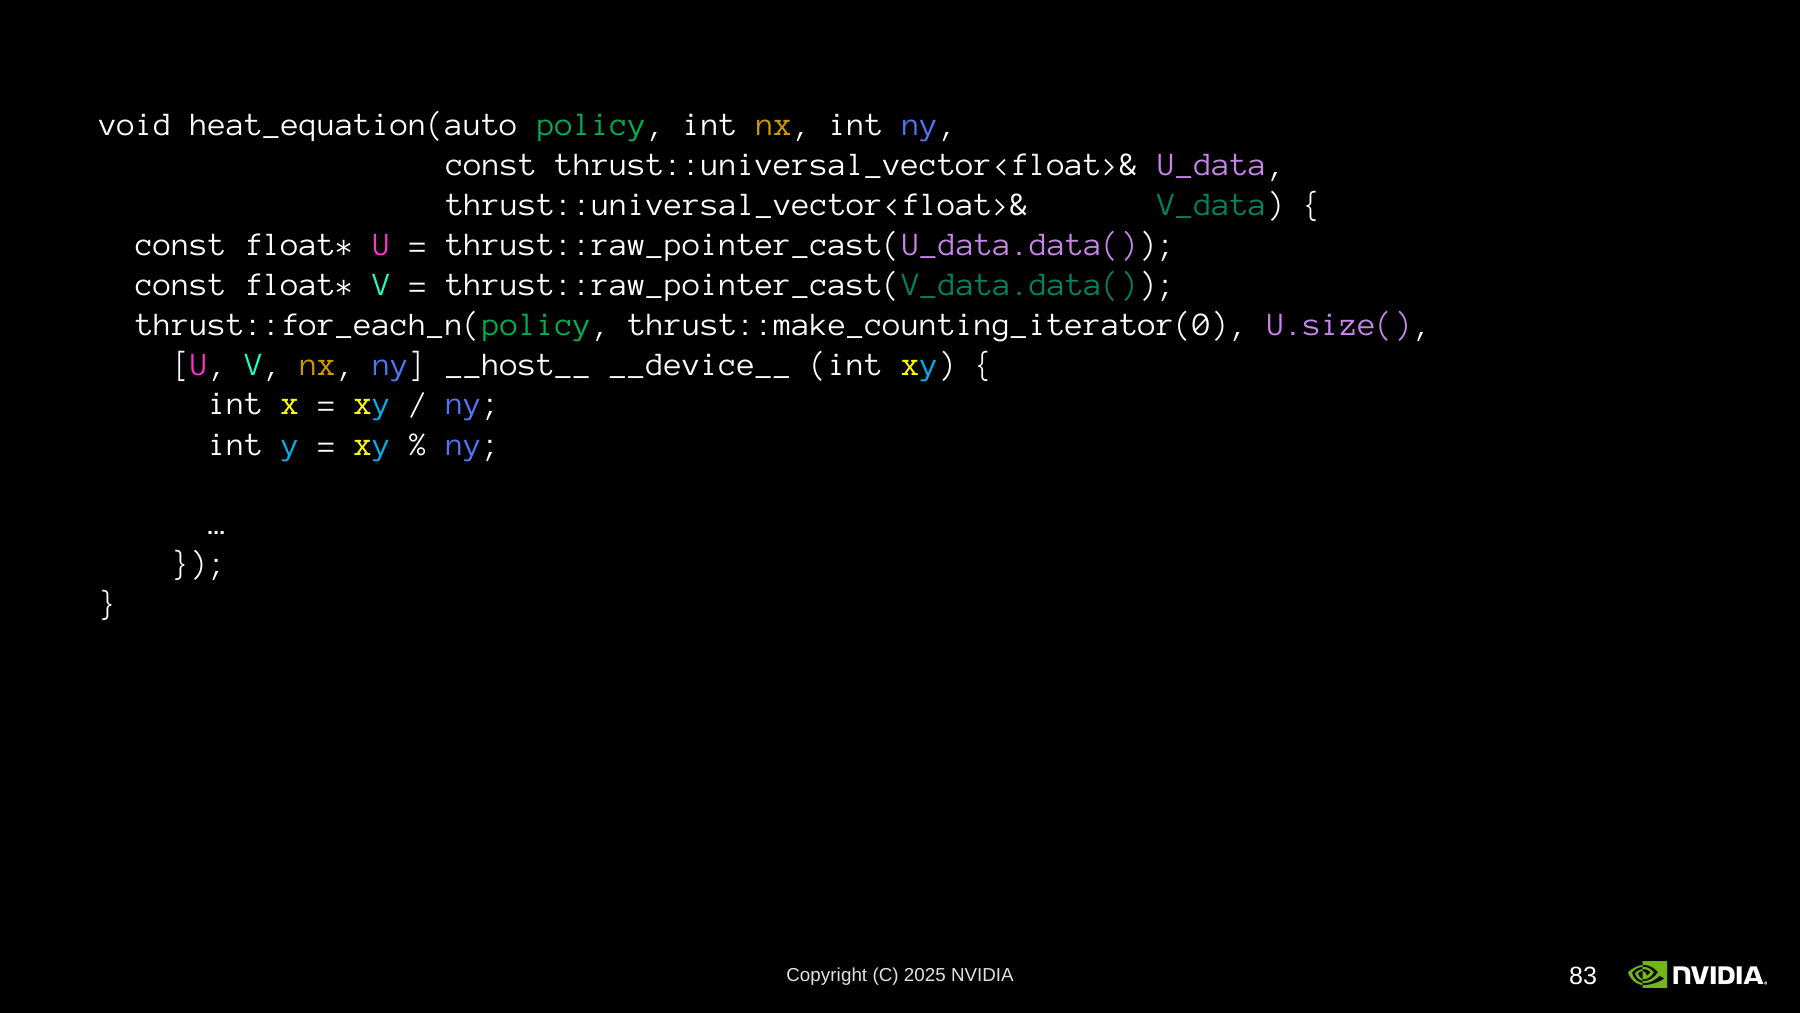

void heat_equation(auto policy, int nx, int ny,
                   const thrust::universal_vector<float>& U_data,
                   thrust::universal_vector<float>&       V_data) {
  const float* U = thrust::raw_pointer_cast(U_data.data());
  const float* V = thrust::raw_pointer_cast(V_data.data());
  thrust::for_each_n(policy, thrust::make_counting_iterator(0), U.size(),
    [U, V, nx, ny] __host__ __device__ (int xy) {
      int x = xy / ny;
      int y = xy % ny;

      …
    });
}
Copyright (C) 2025 NVIDIA
83